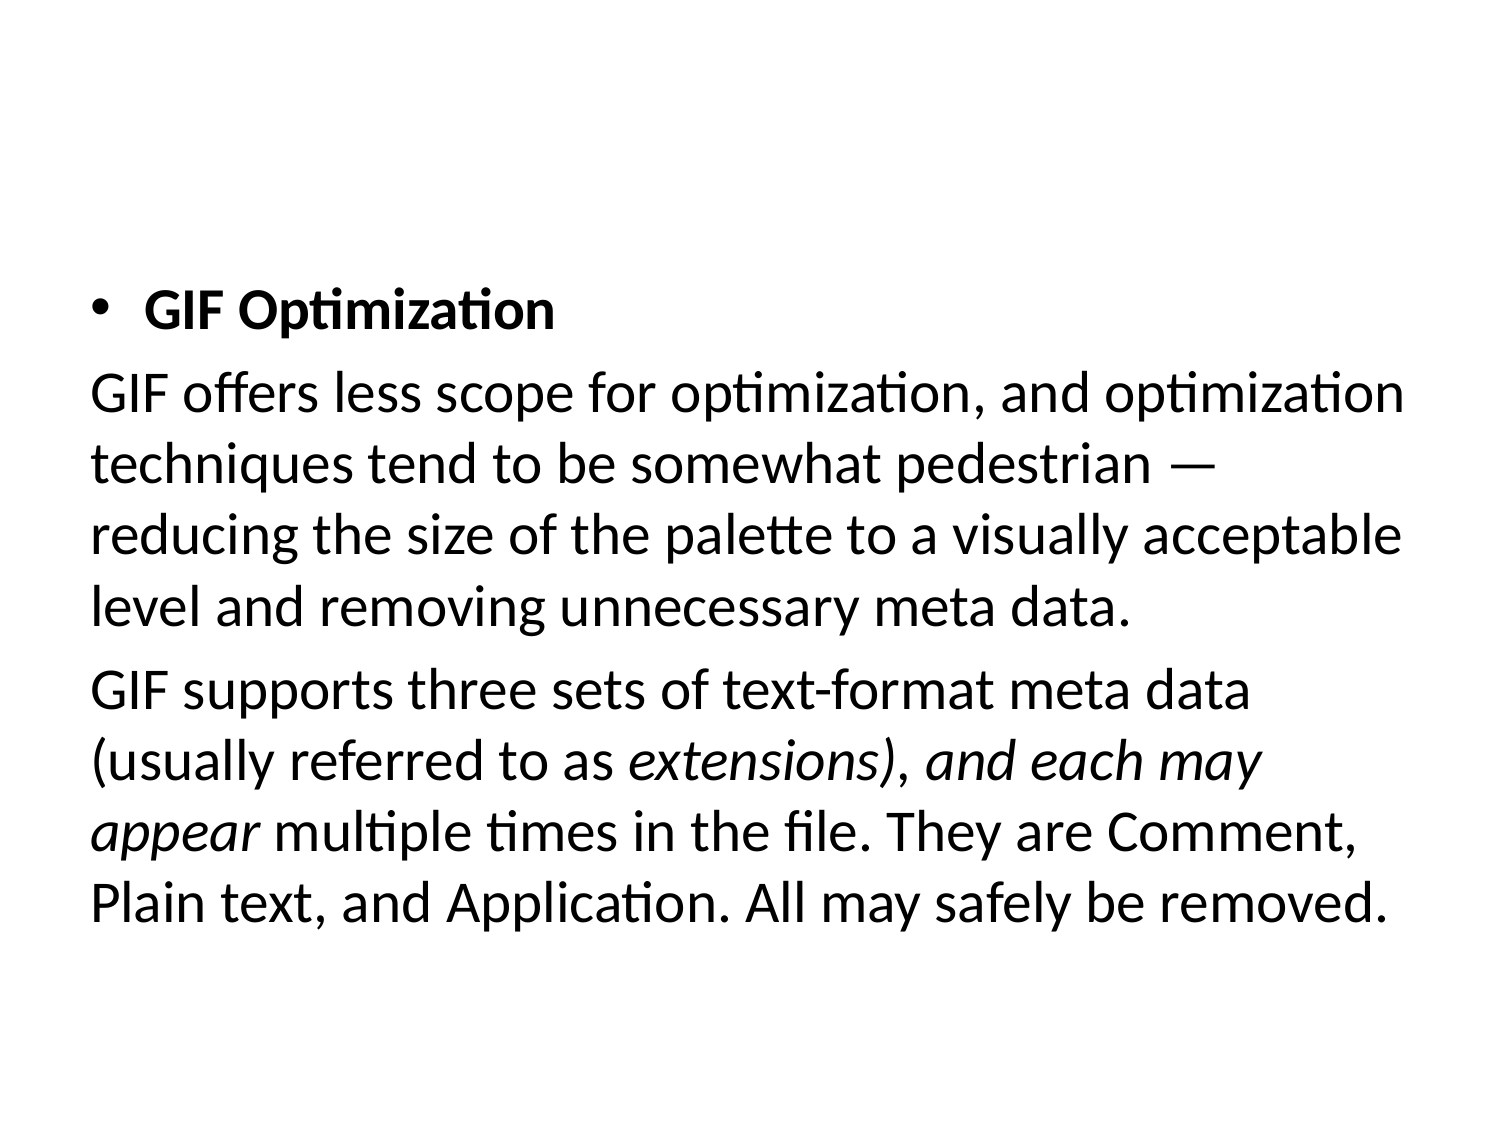

#
GIF Optimization
GIF offers less scope for optimization, and optimization techniques tend to be somewhat pedestrian — reducing the size of the palette to a visually acceptable level and removing unnecessary meta data.
GIF supports three sets of text-format meta data (usually referred to as extensions), and each may appear multiple times in the file. They are Comment, Plain text, and Application. All may safely be removed.